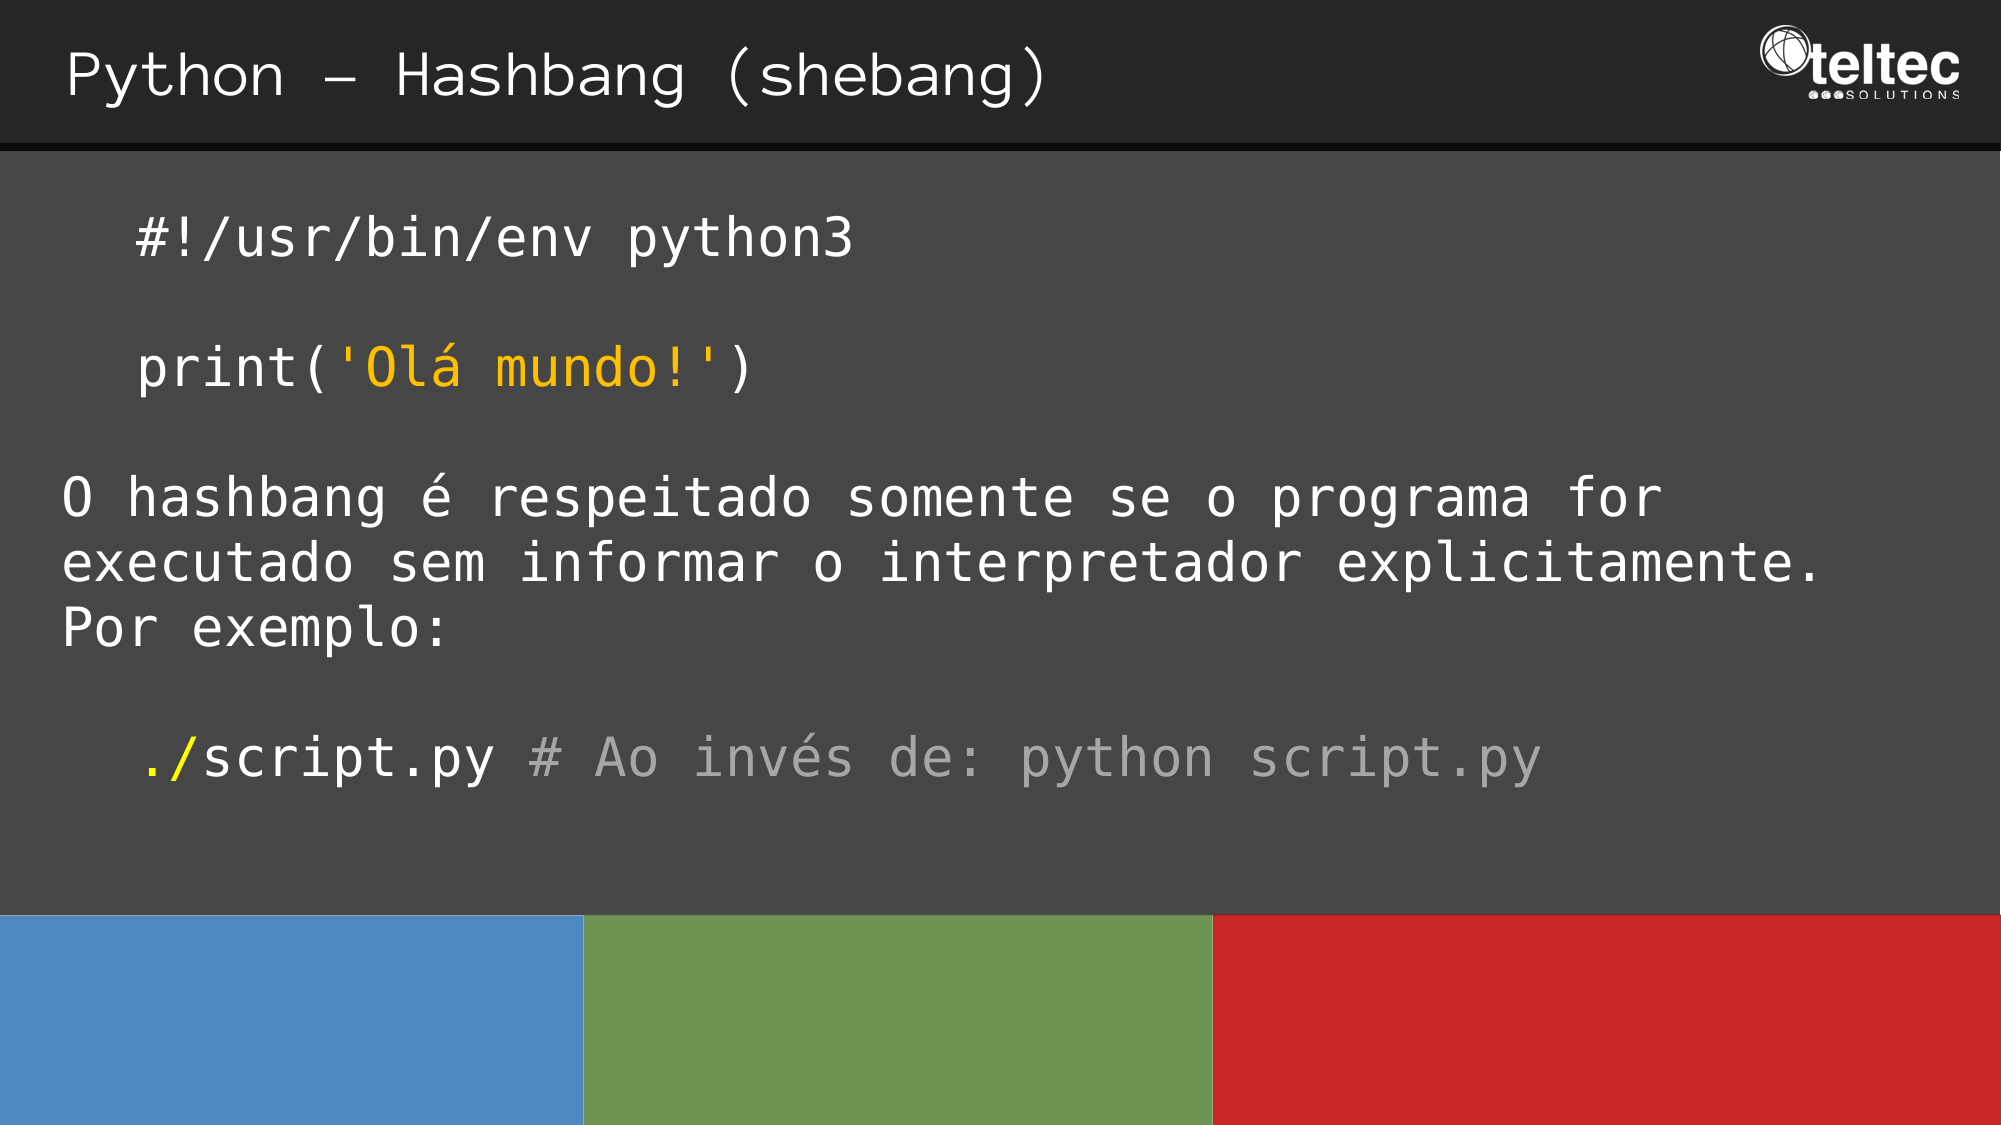

Python – Hashbang (shebang)
#!/usr/bin/env python3

print('Olá mundo!')

O hashbang é respeitado somente se o programa for executado sem informar o interpretador explicitamente. Por exemplo:

./script.py # Ao invés de: python script.py